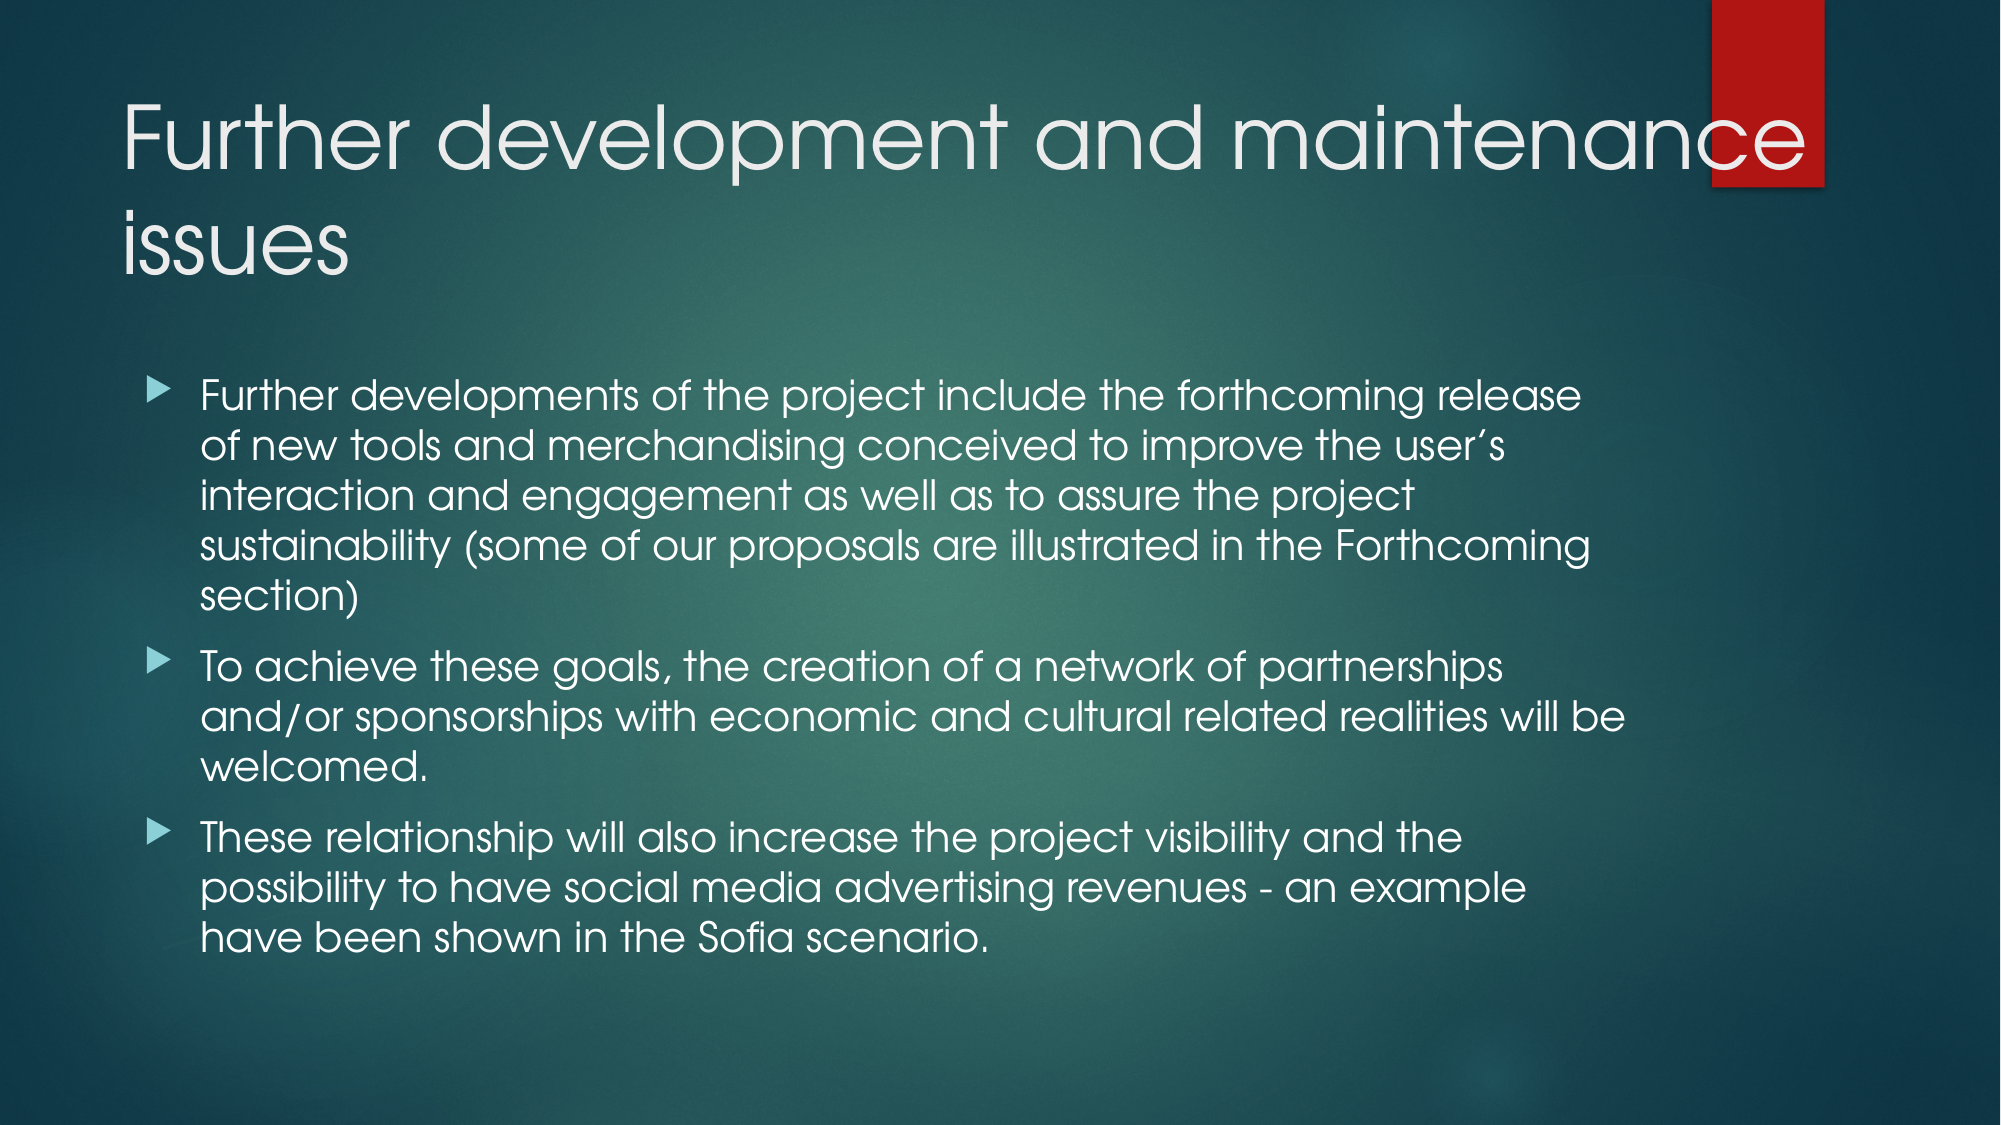

# Further development and maintenance issues
Further developments of the project include the forthcoming release of new tools and merchandising conceived to improve the user’s interaction and engagement as well as to assure the project sustainability (some of our proposals are illustrated in the Forthcoming section)
To achieve these goals, the creation of a network of partnerships and/or sponsorships with economic and cultural related realities will be welcomed.
These relationship will also increase the project visibility and the possibility to have social media advertising revenues - an example have been shown in the Sofia scenario.